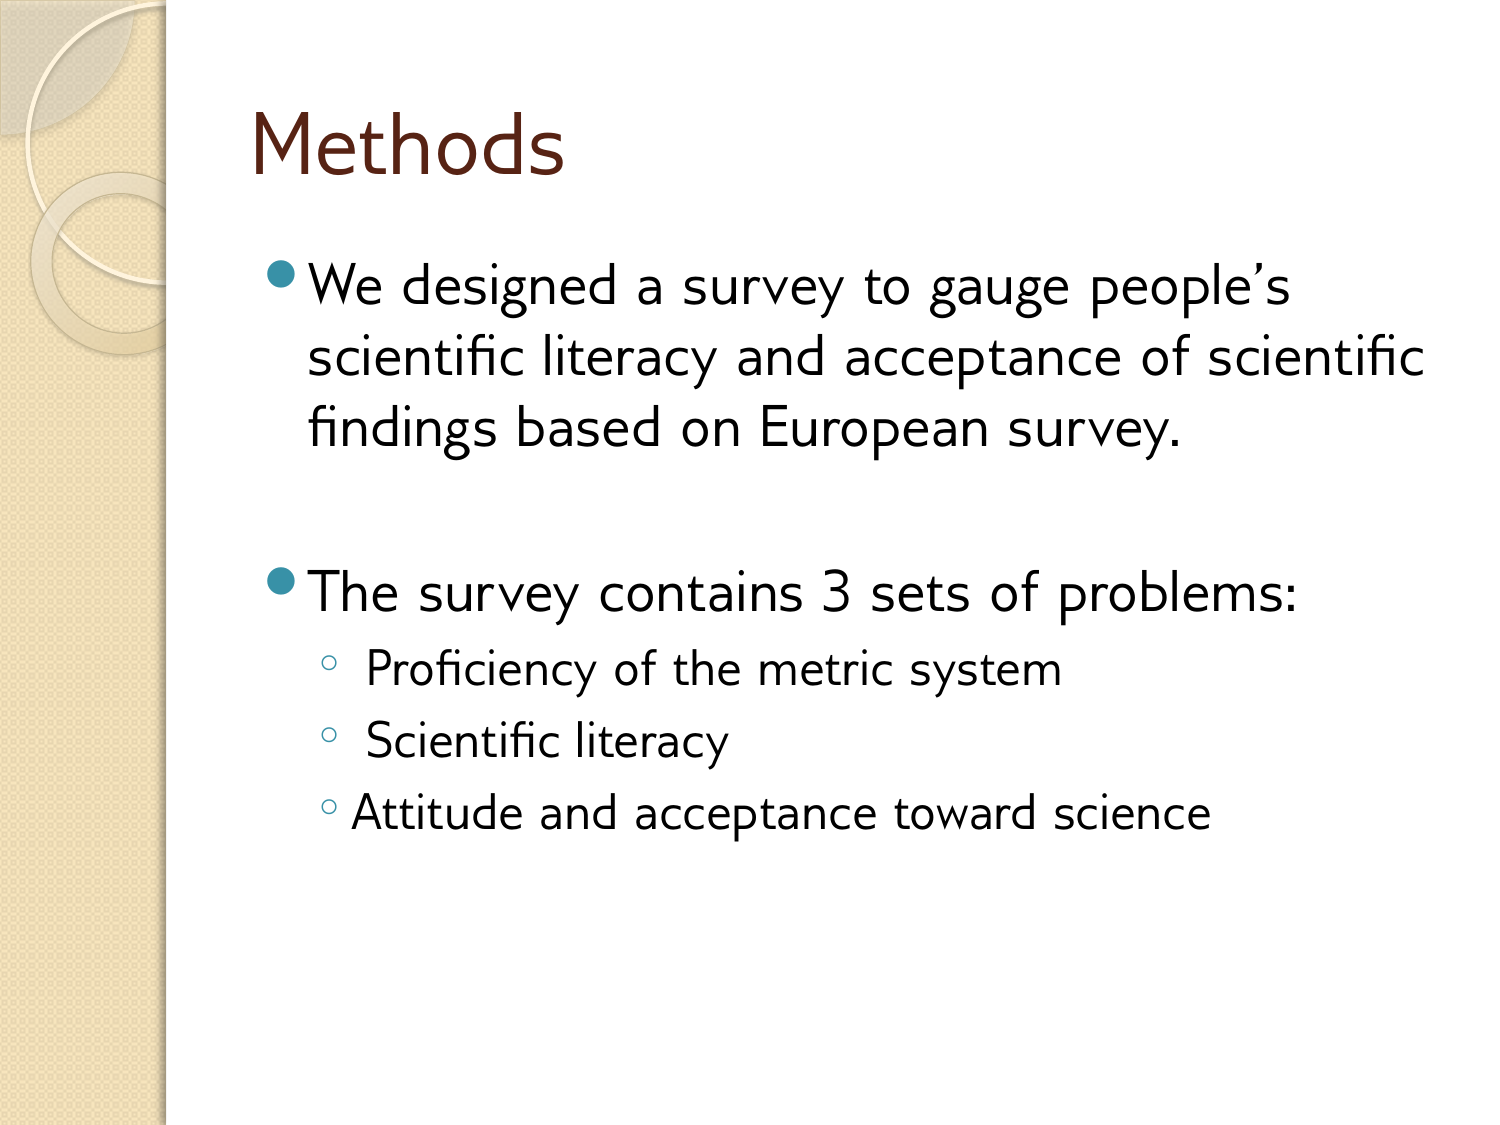

# Methods
We designed a survey to gauge people’s scientific literacy and acceptance of scientific findings based on European survey.

The survey contains 3 sets of problems:
 Proficiency of the metric system
 Scientific literacy
Attitude and acceptance toward science